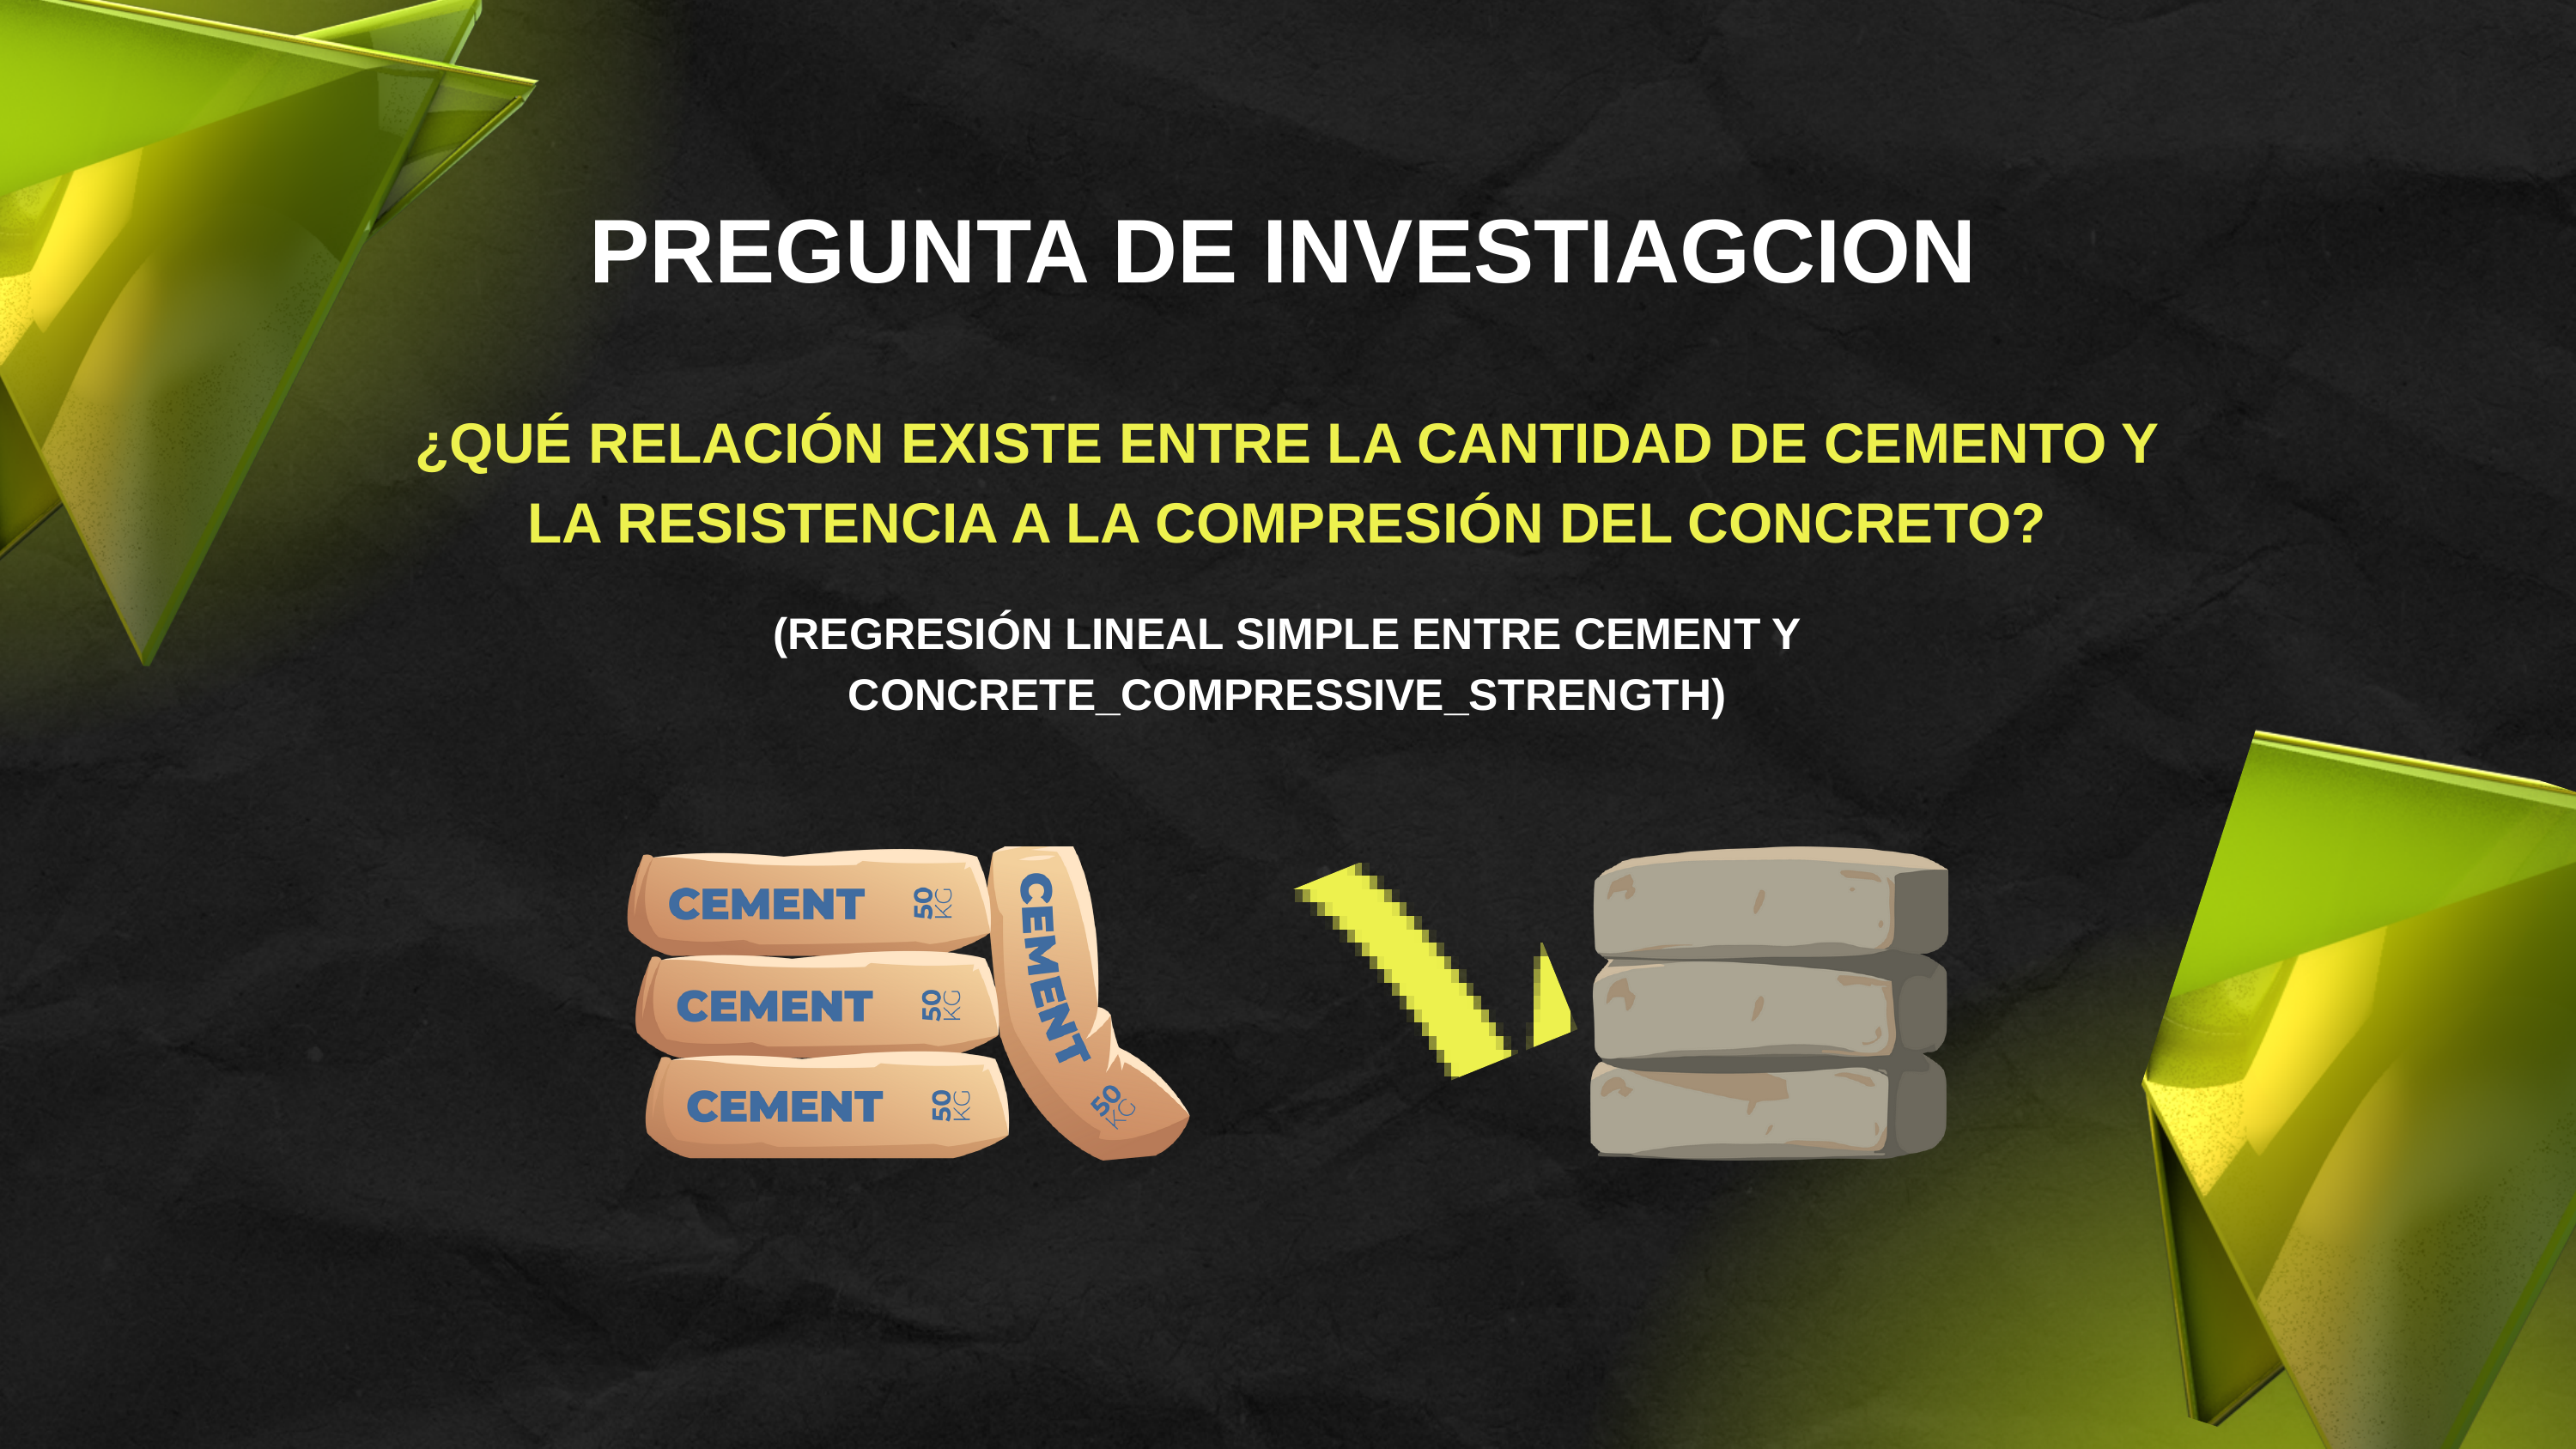

PREGUNTA DE INVESTIAGCION
¿QUÉ RELACIÓN EXISTE ENTRE LA CANTIDAD DE CEMENTO Y LA RESISTENCIA A LA COMPRESIÓN DEL CONCRETO?
(REGRESIÓN LINEAL SIMPLE ENTRE CEMENT Y CONCRETE_COMPRESSIVE_STRENGTH)